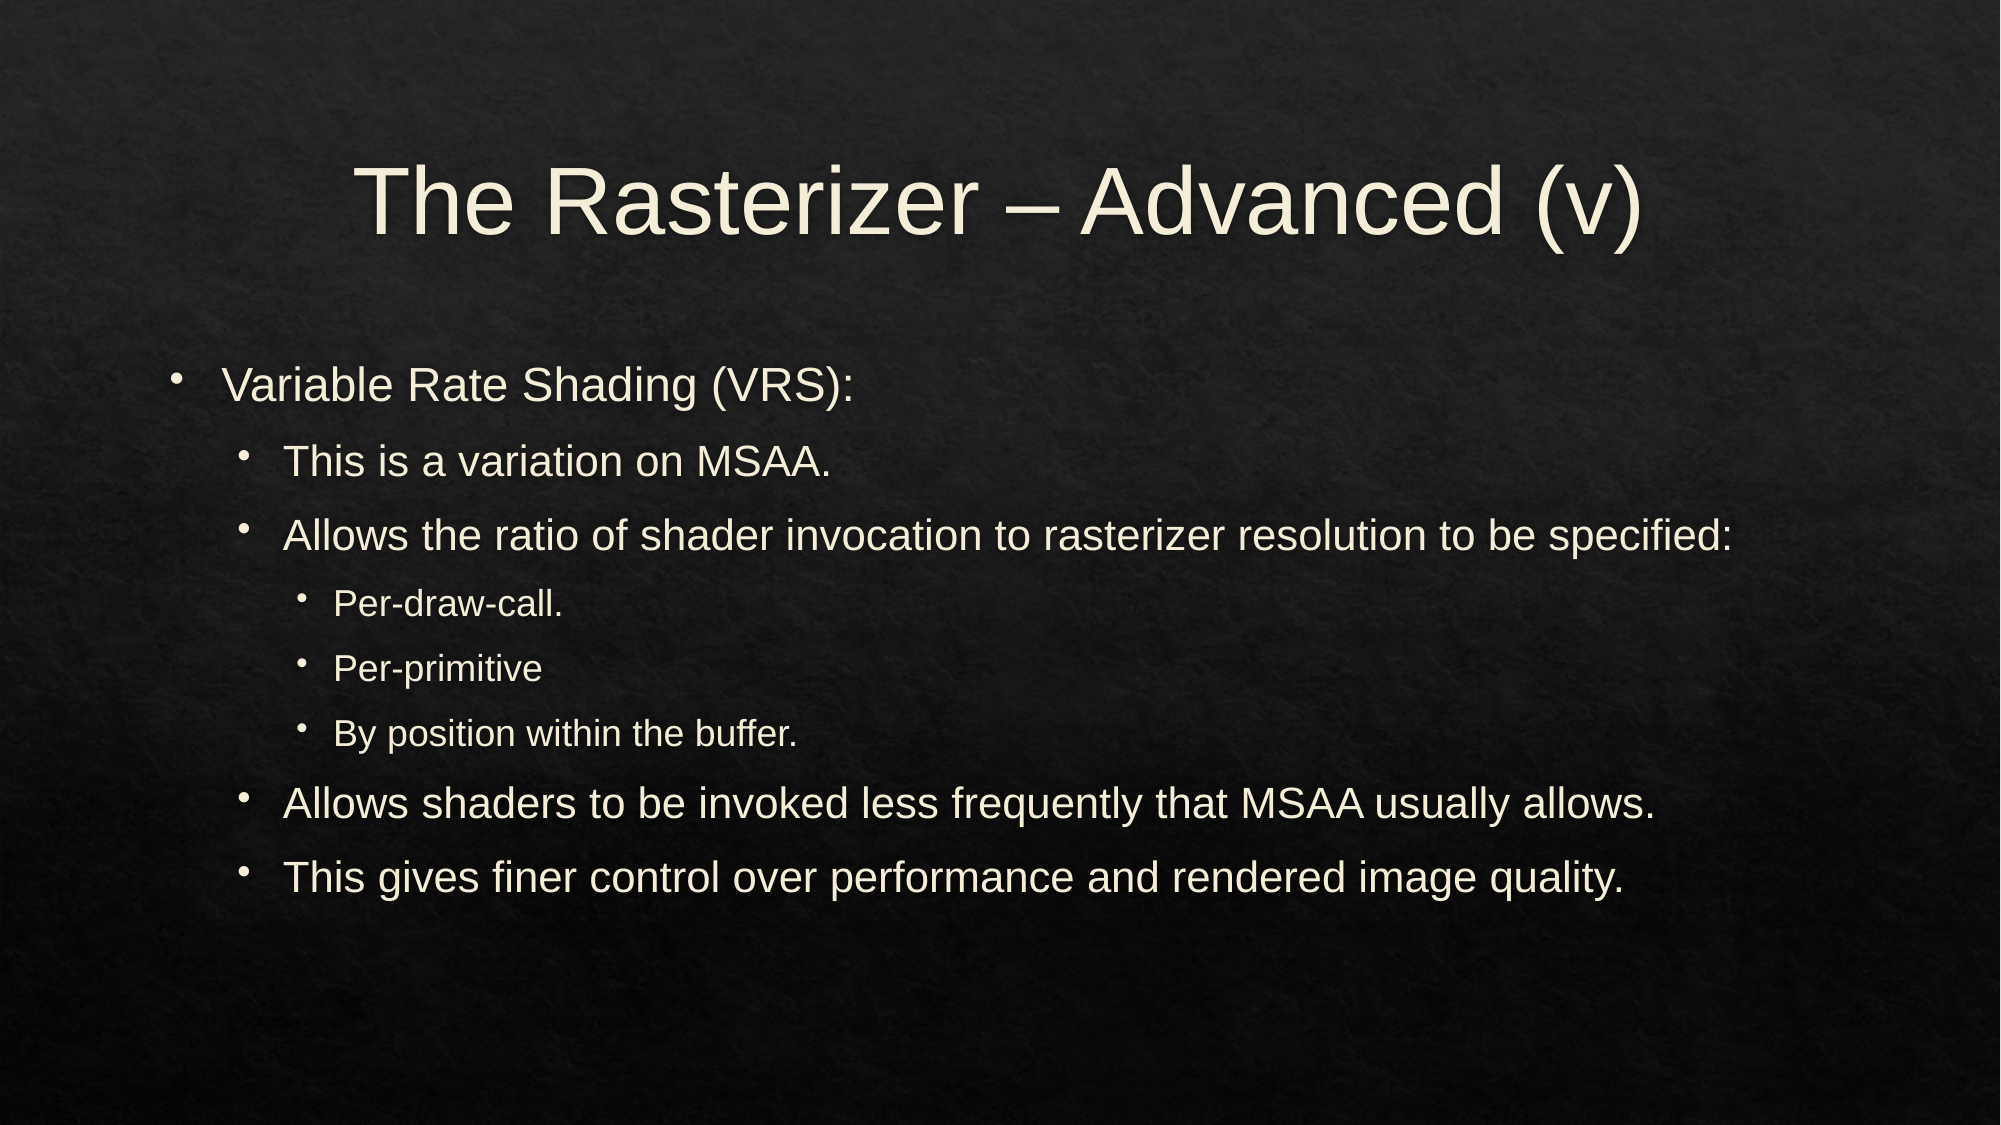

# The Rasterizer – Advanced (v)
Variable Rate Shading (VRS):
This is a variation on MSAA.
Allows the ratio of shader invocation to rasterizer resolution to be specified:
Per-draw-call.
Per-primitive
By position within the buffer.
Allows shaders to be invoked less frequently that MSAA usually allows.
This gives finer control over performance and rendered image quality.